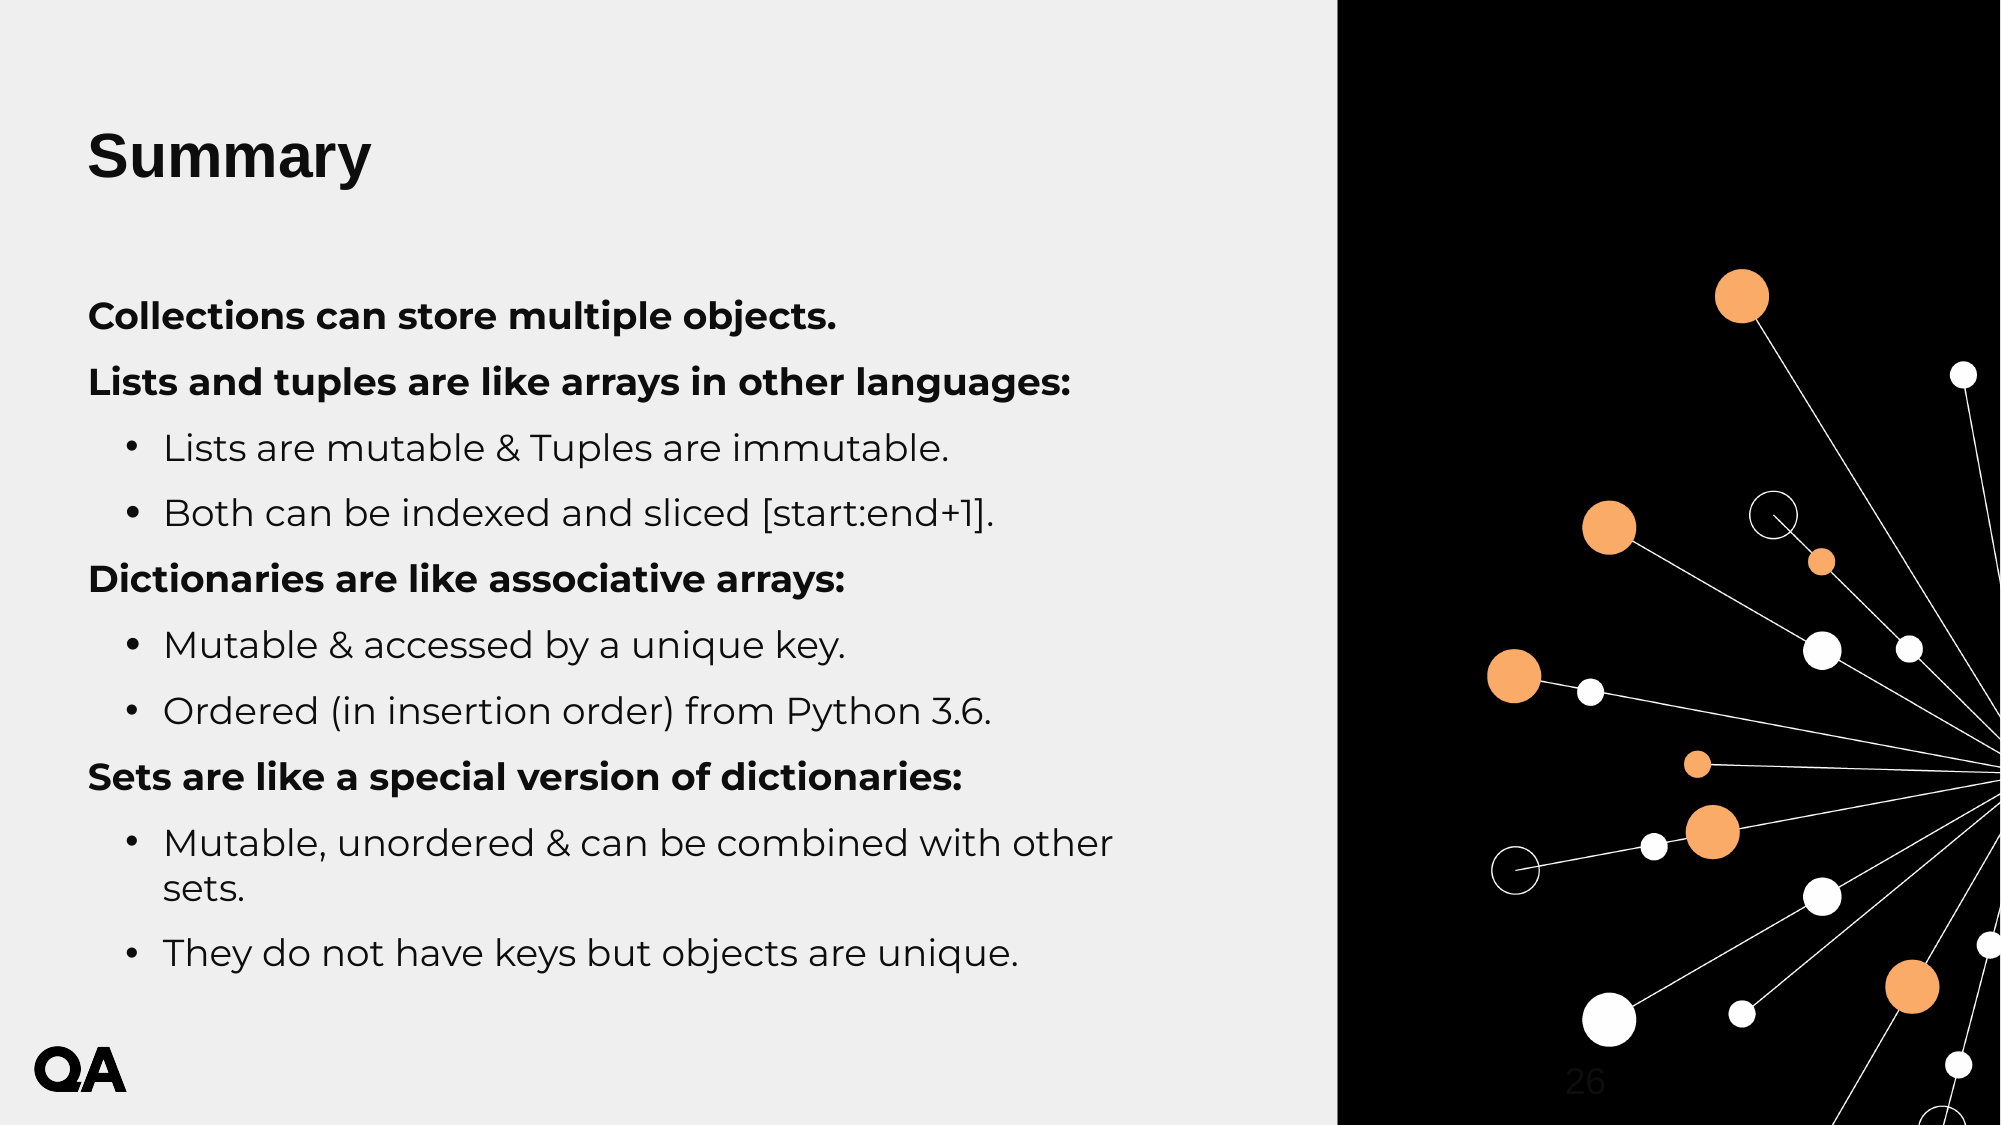

# Summary
Collections can store multiple objects.
Lists and tuples are like arrays in other languages:
Lists are mutable & Tuples are immutable.
Both can be indexed and sliced [start:end+1].
Dictionaries are like associative arrays:
Mutable & accessed by a unique key.
Ordered (in insertion order) from Python 3.6.
Sets are like a special version of dictionaries:
Mutable, unordered & can be combined with other sets.
They do not have keys but objects are unique.

26